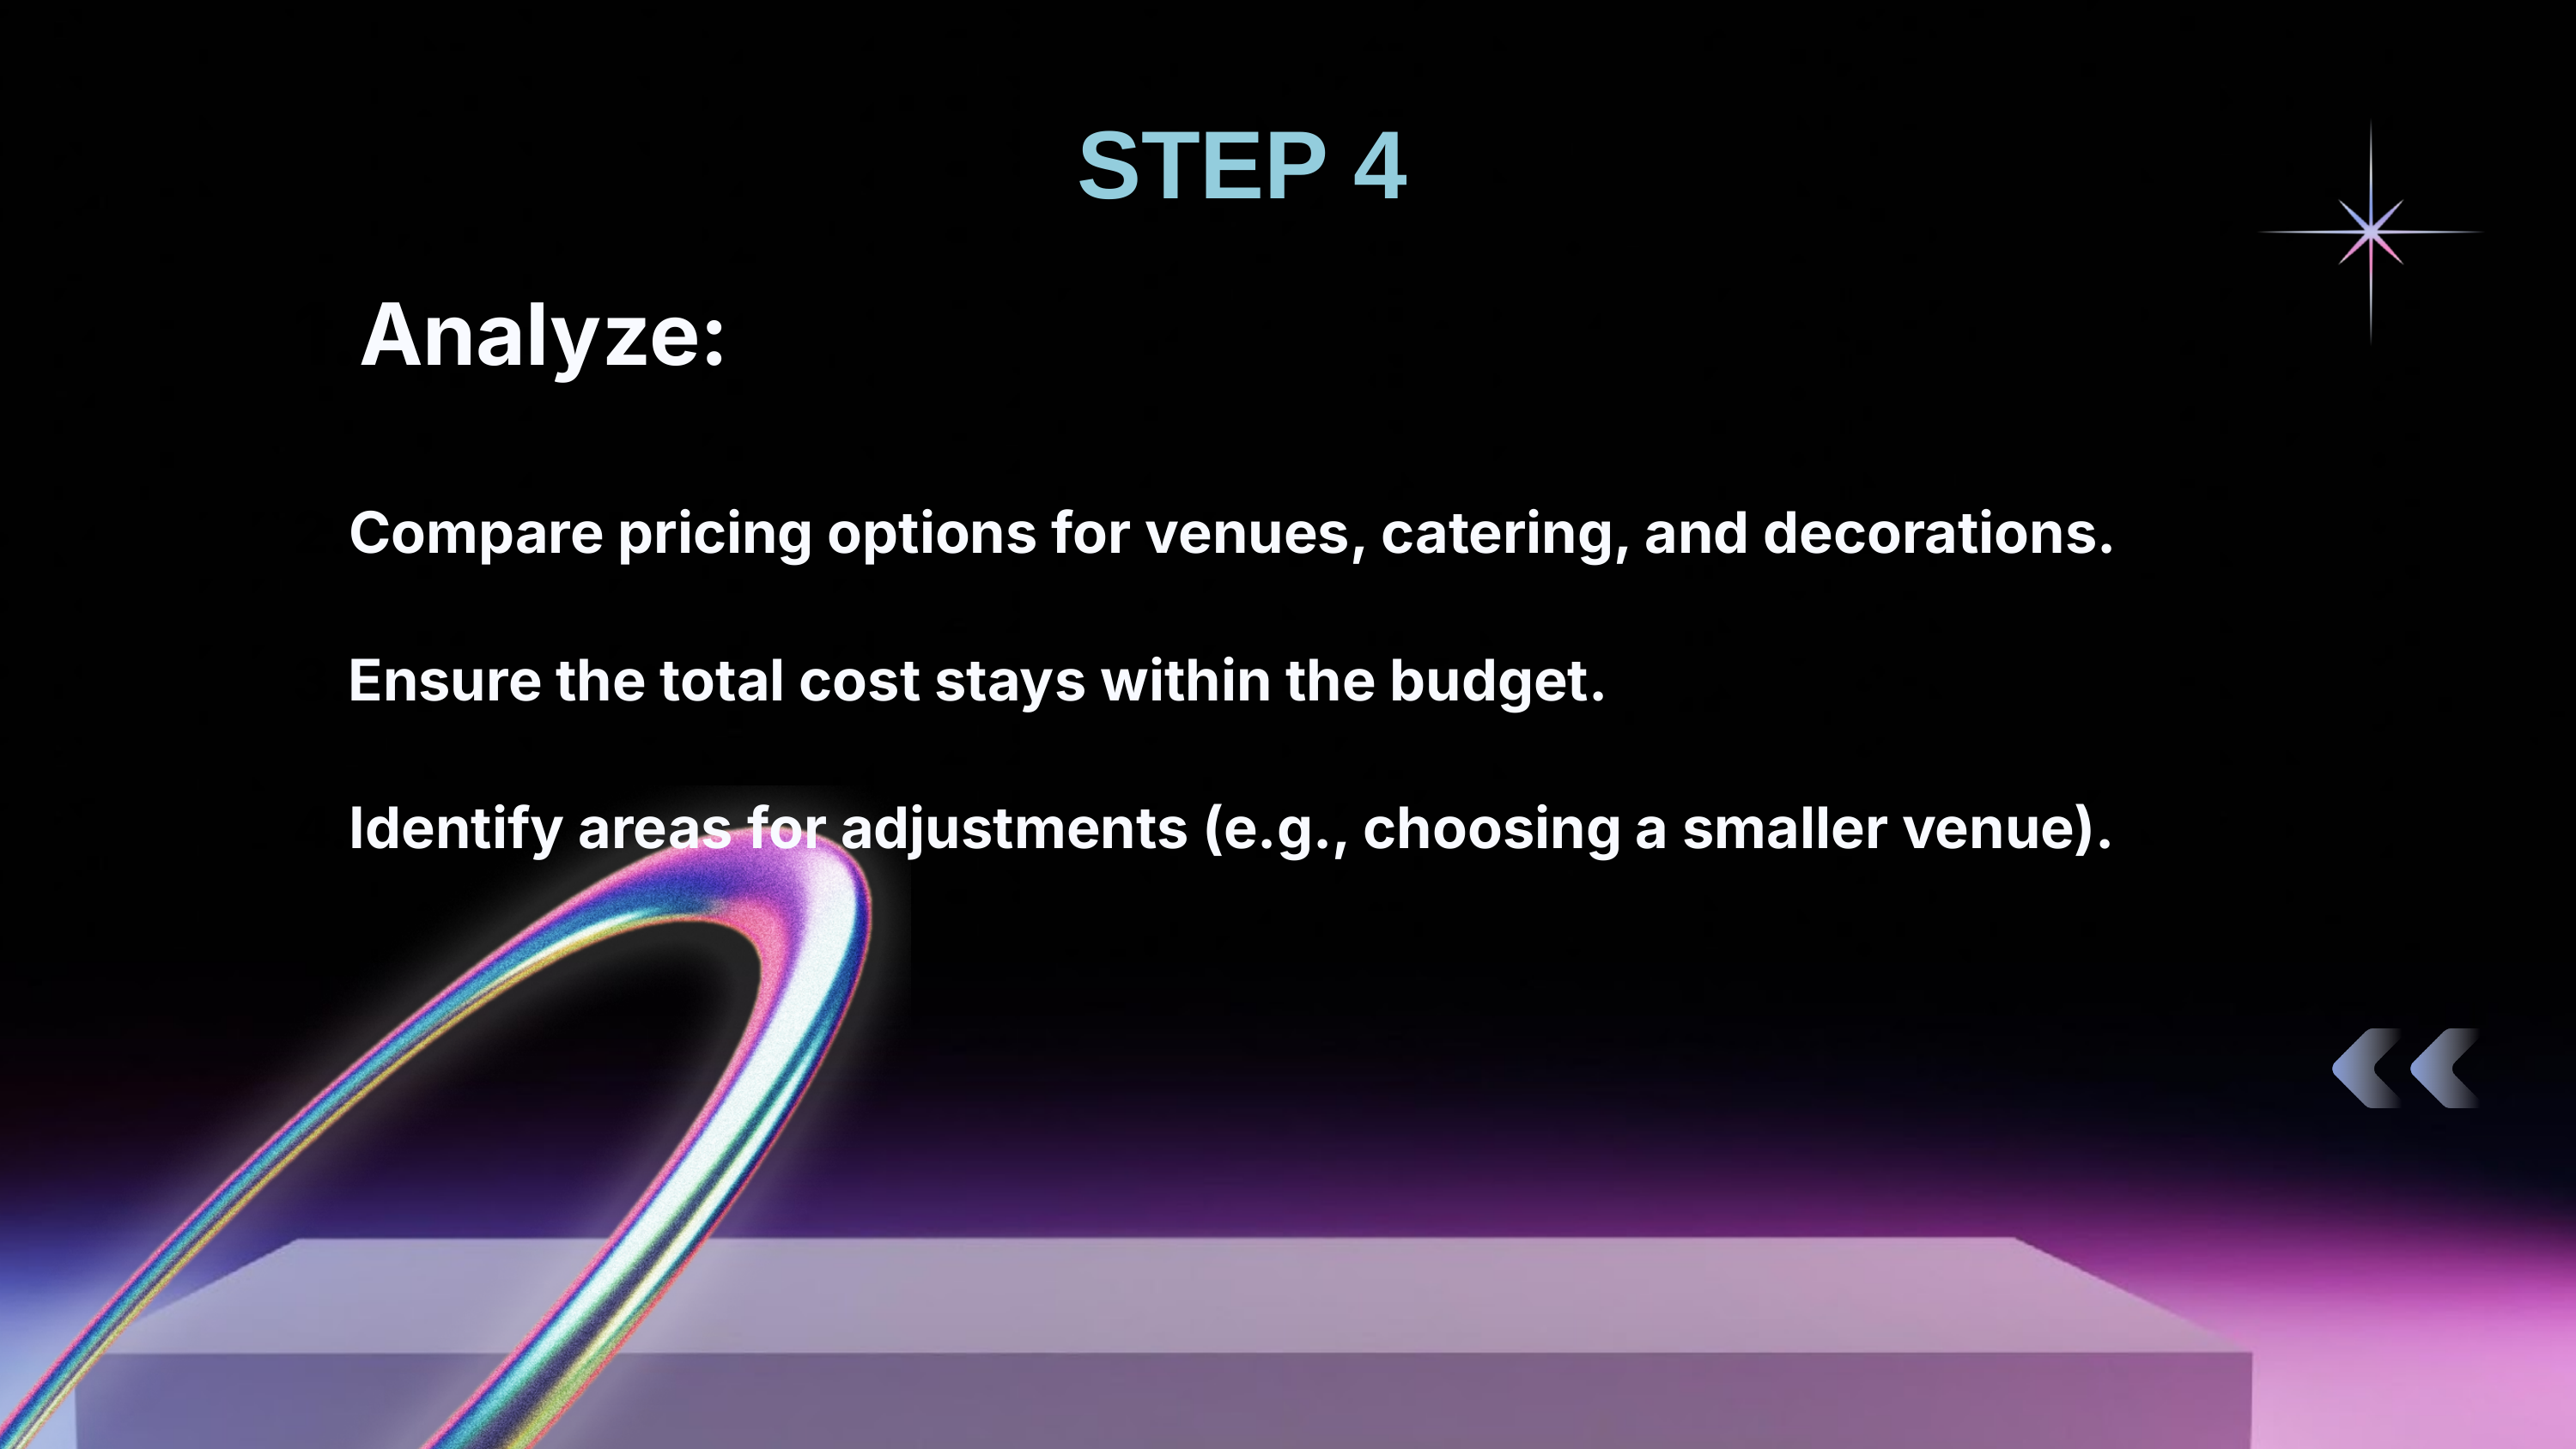

STEP 4

Analyze:

Compare pricing options for venues, catering, and decorations.

Ensure the total cost stays within the budget.

Identify areas for adjustments (e.g., choosing a smaller venue).